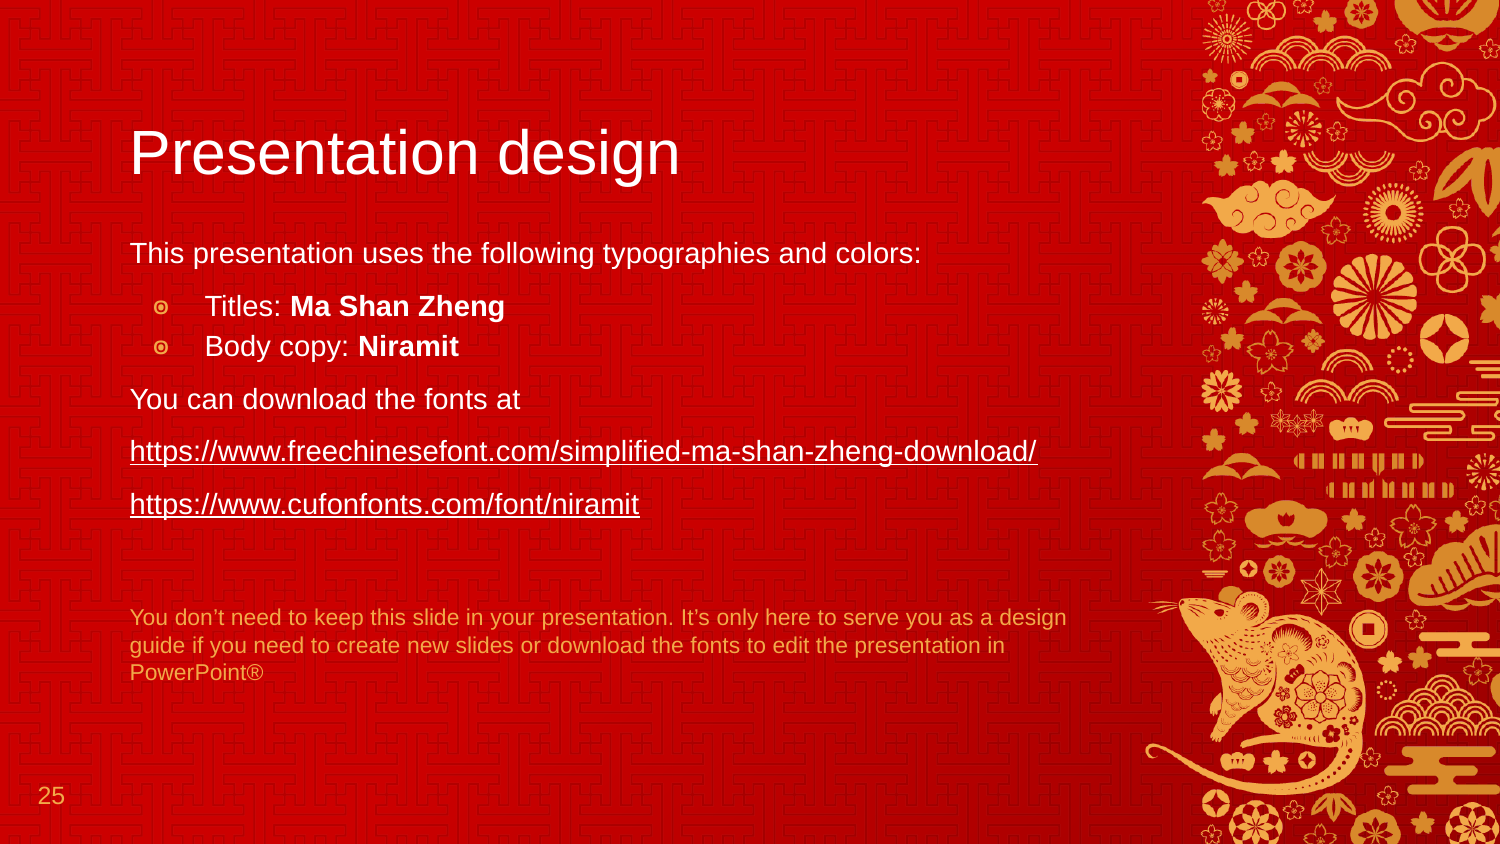

# Presentation design
This presentation uses the following typographies and colors:
Titles: Ma Shan Zheng
Body copy: Niramit
You can download the fonts at
https://www.freechinesefont.com/simplified-ma-shan-zheng-download/
https://www.cufonfonts.com/font/niramit

You don’t need to keep this slide in your presentation. It’s only here to serve you as a design guide if you need to create new slides or download the fonts to edit the presentation in PowerPoint®

25